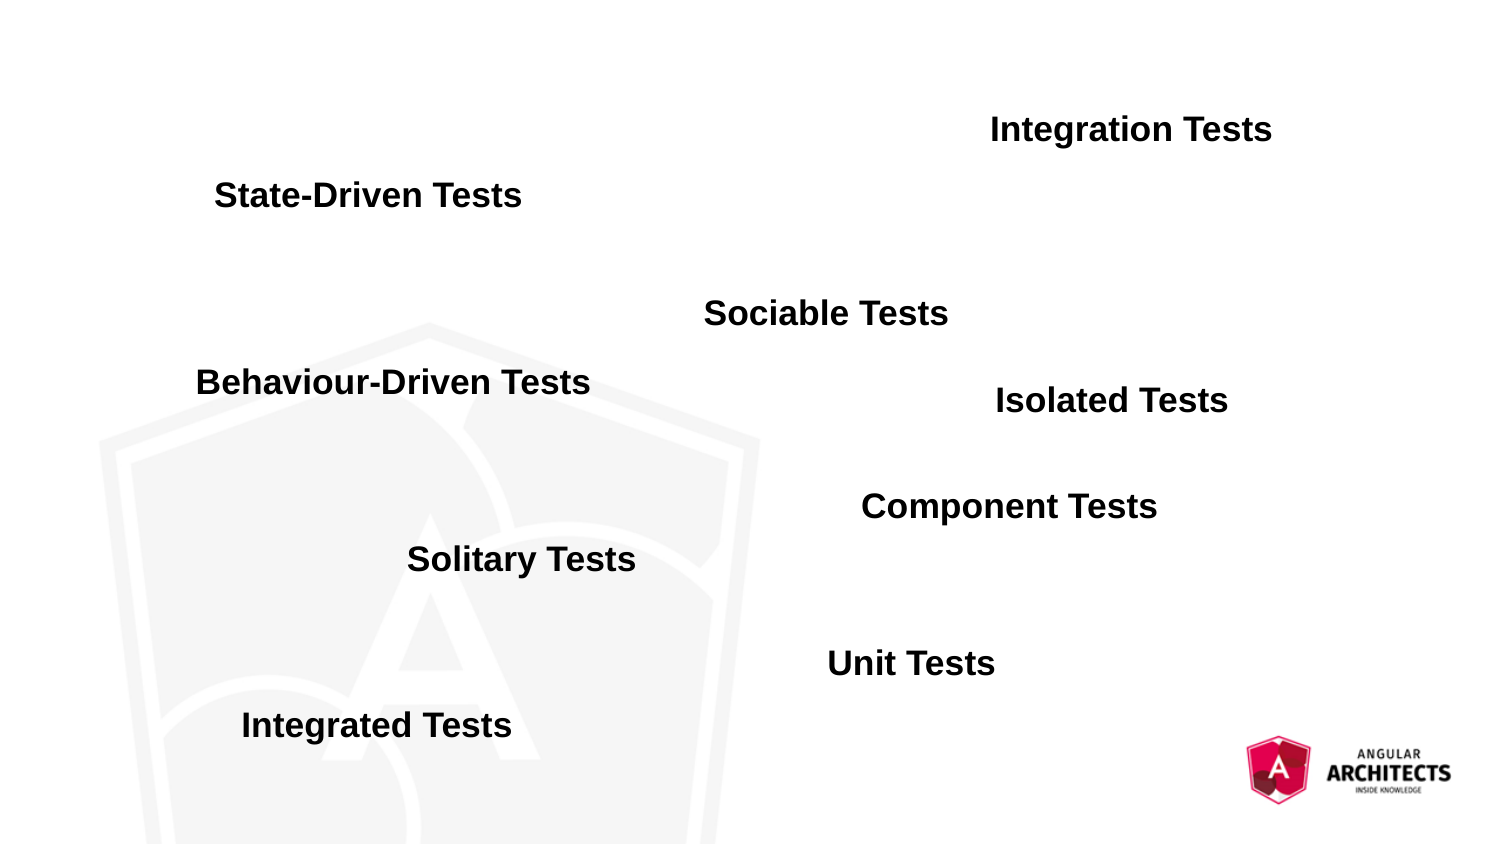

Integration Tests
State-Driven Tests
Sociable Tests
Behaviour-Driven Tests
Isolated Tests
Component Tests
Solitary Tests
Unit Tests
Integrated Tests